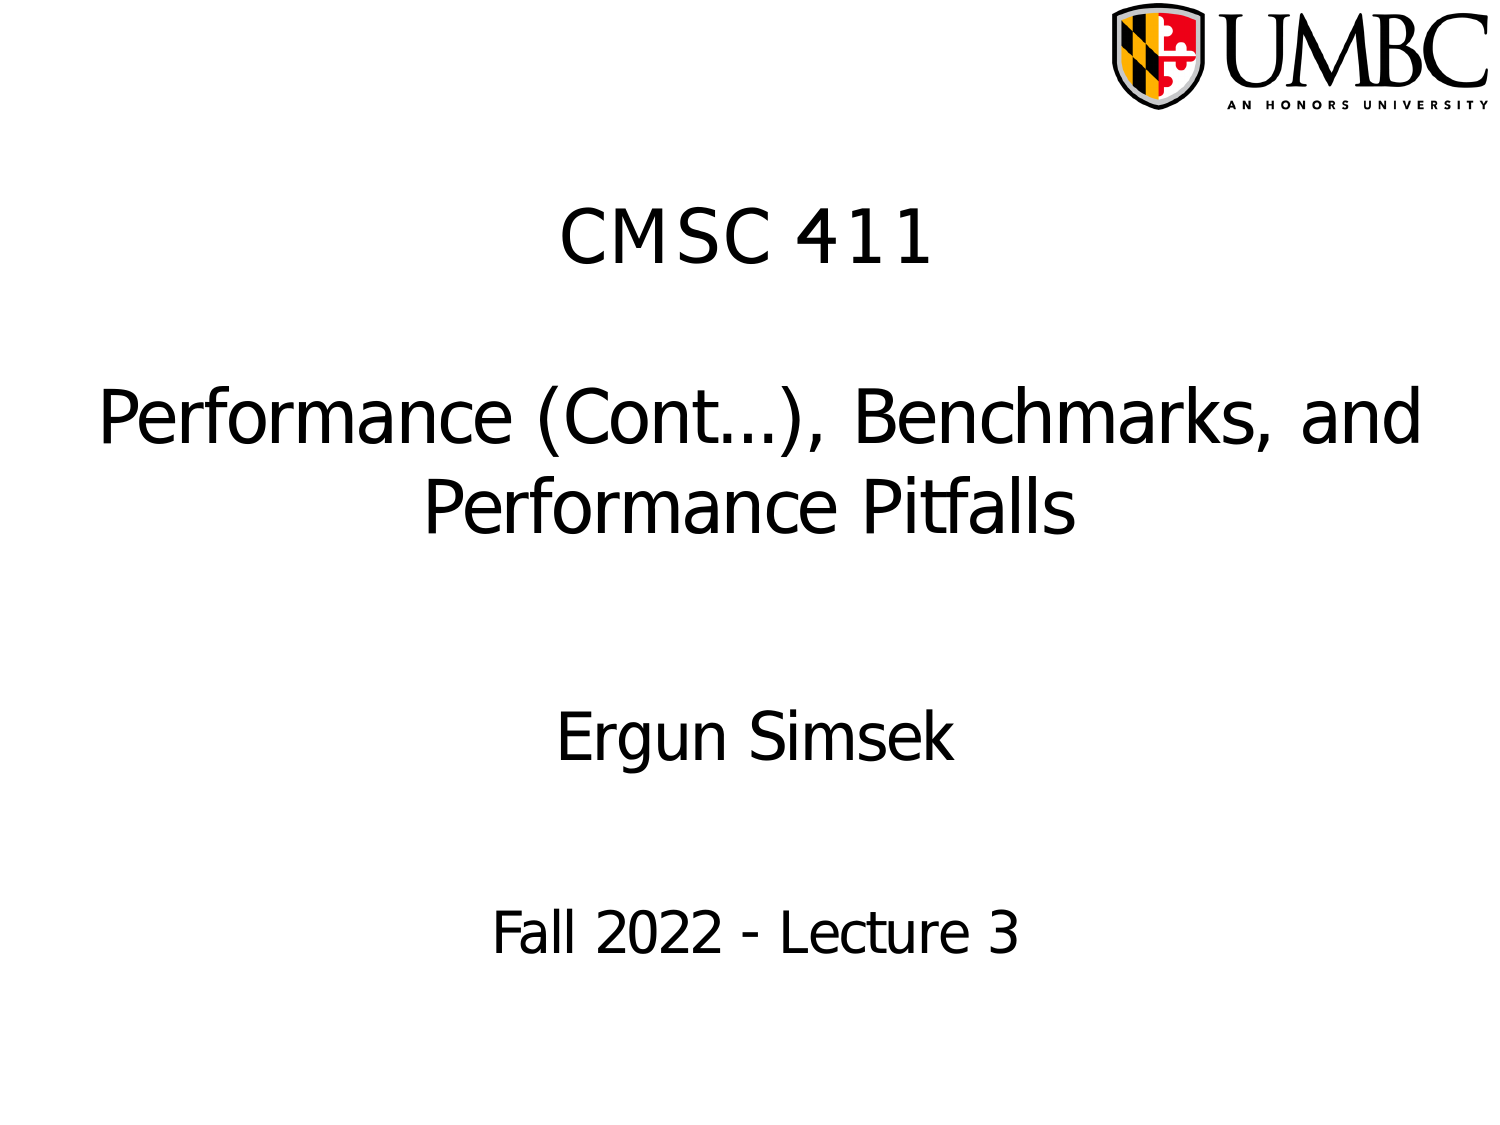

# CMSC 411 Performance (Cont…), Benchmarks, and Performance Pitfalls
Ergun Simsek

Fall 2022 - Lecture 3
1